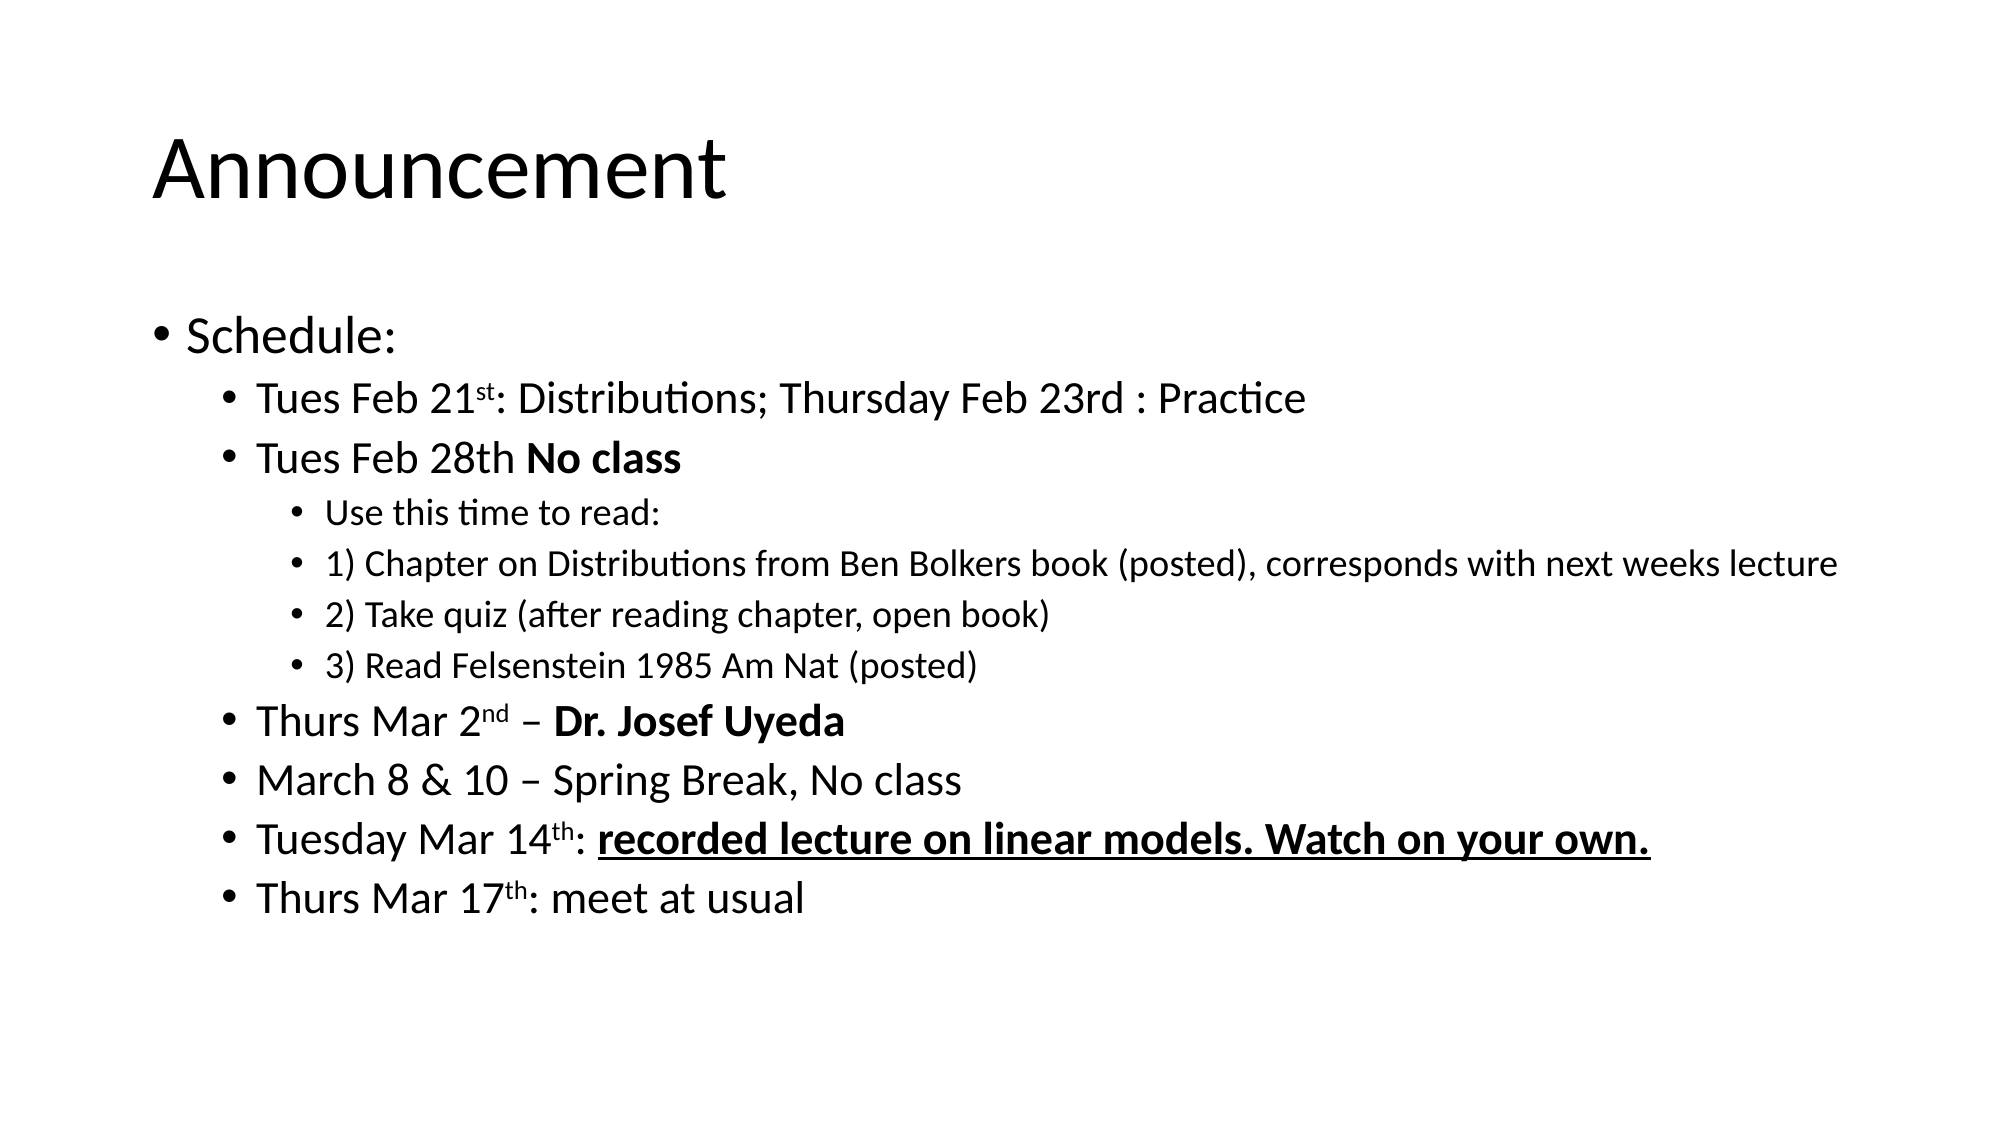

# Announcement
Schedule:
Tues Feb 21st: Distributions; Thursday Feb 23rd : Practice
Tues Feb 28th No class
Use this time to read:
1) Chapter on Distributions from Ben Bolkers book (posted), corresponds with next weeks lecture
2) Take quiz (after reading chapter, open book)
3) Read Felsenstein 1985 Am Nat (posted)
Thurs Mar 2nd – Dr. Josef Uyeda
March 8 & 10 – Spring Break, No class
Tuesday Mar 14th: recorded lecture on linear models. Watch on your own.
Thurs Mar 17th: meet at usual